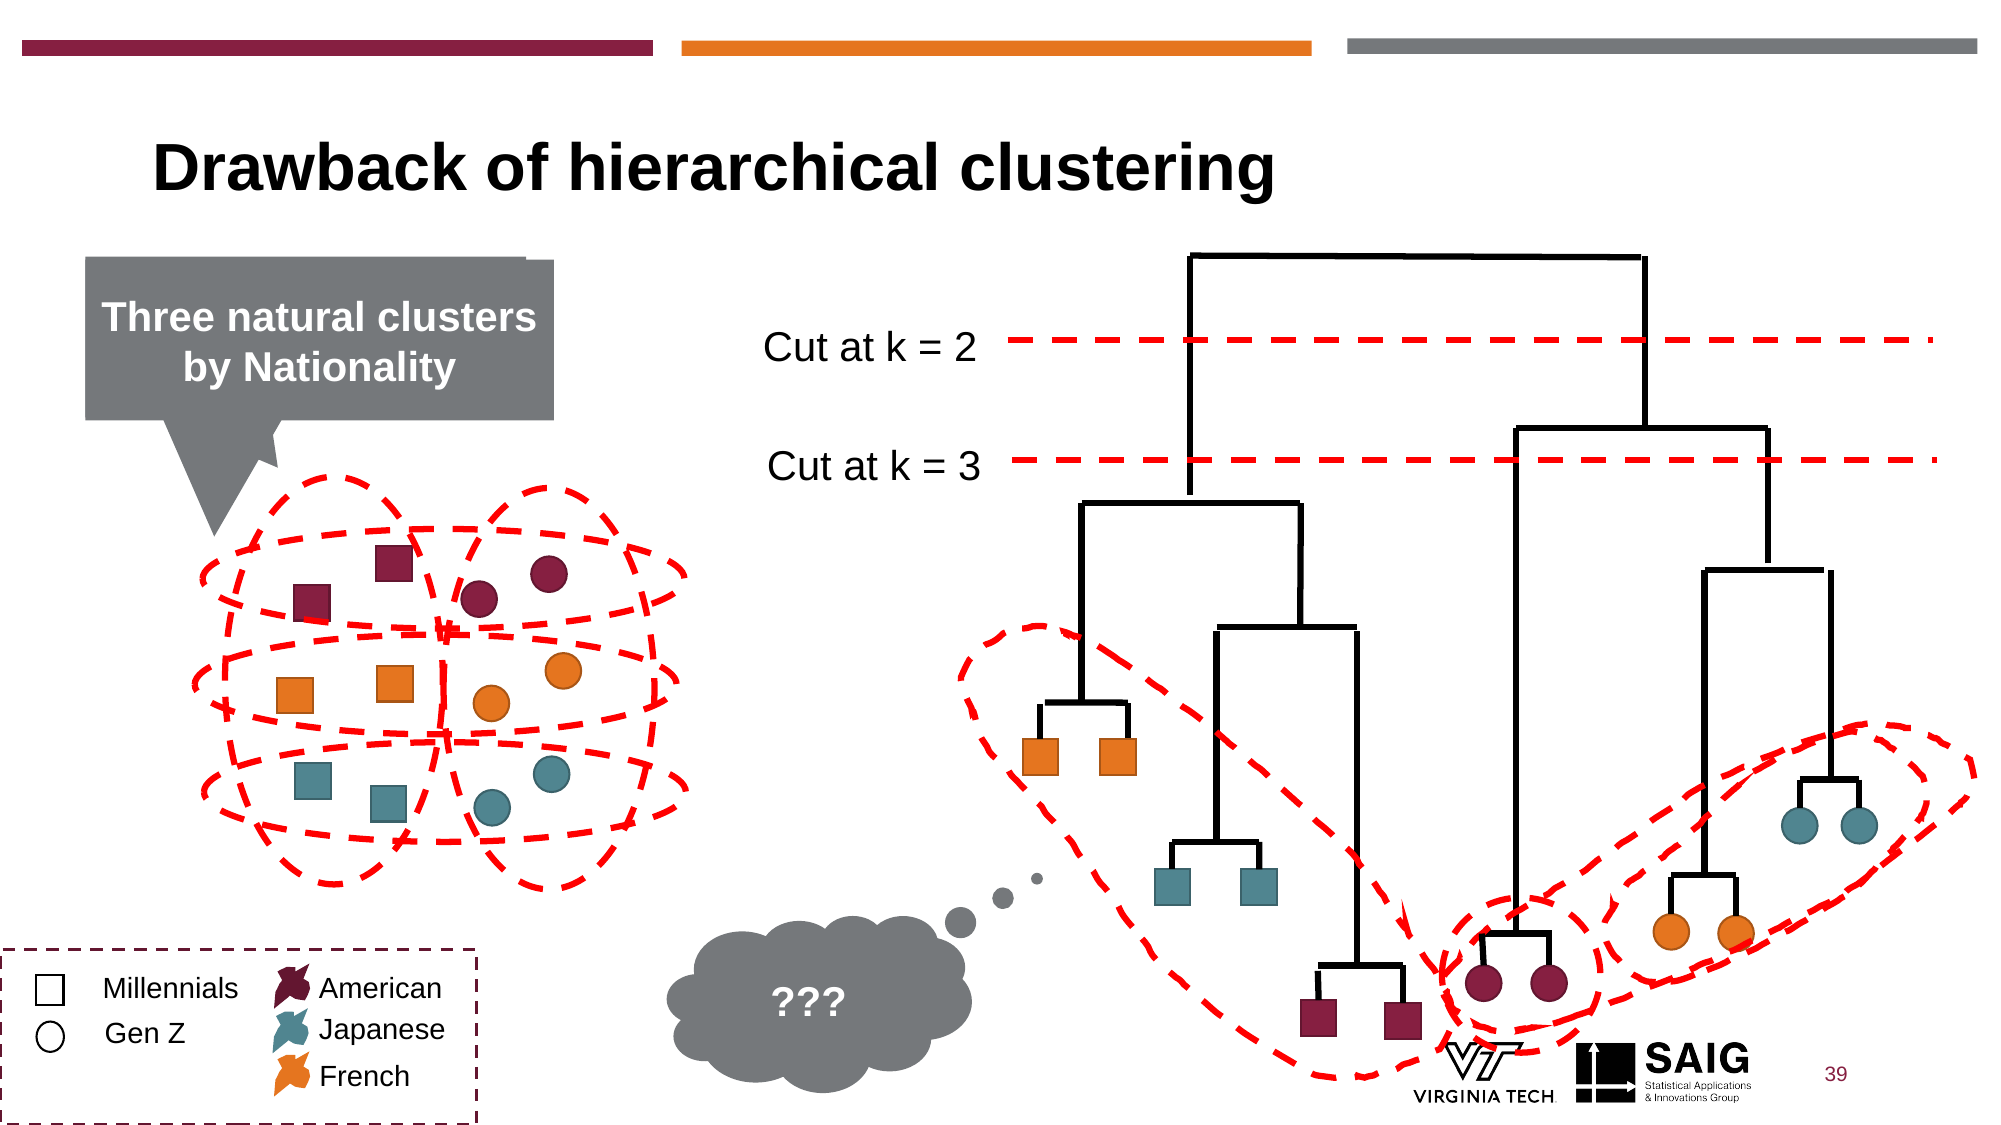

# Drawback of hierarchical clustering
Two natural clusters by Generation
Three natural clusters by Nationality
Cut at k = 2
Cut at k = 3

???

Millennials
American

Japanese
Gen Z

Unsupervised Learning
39
French